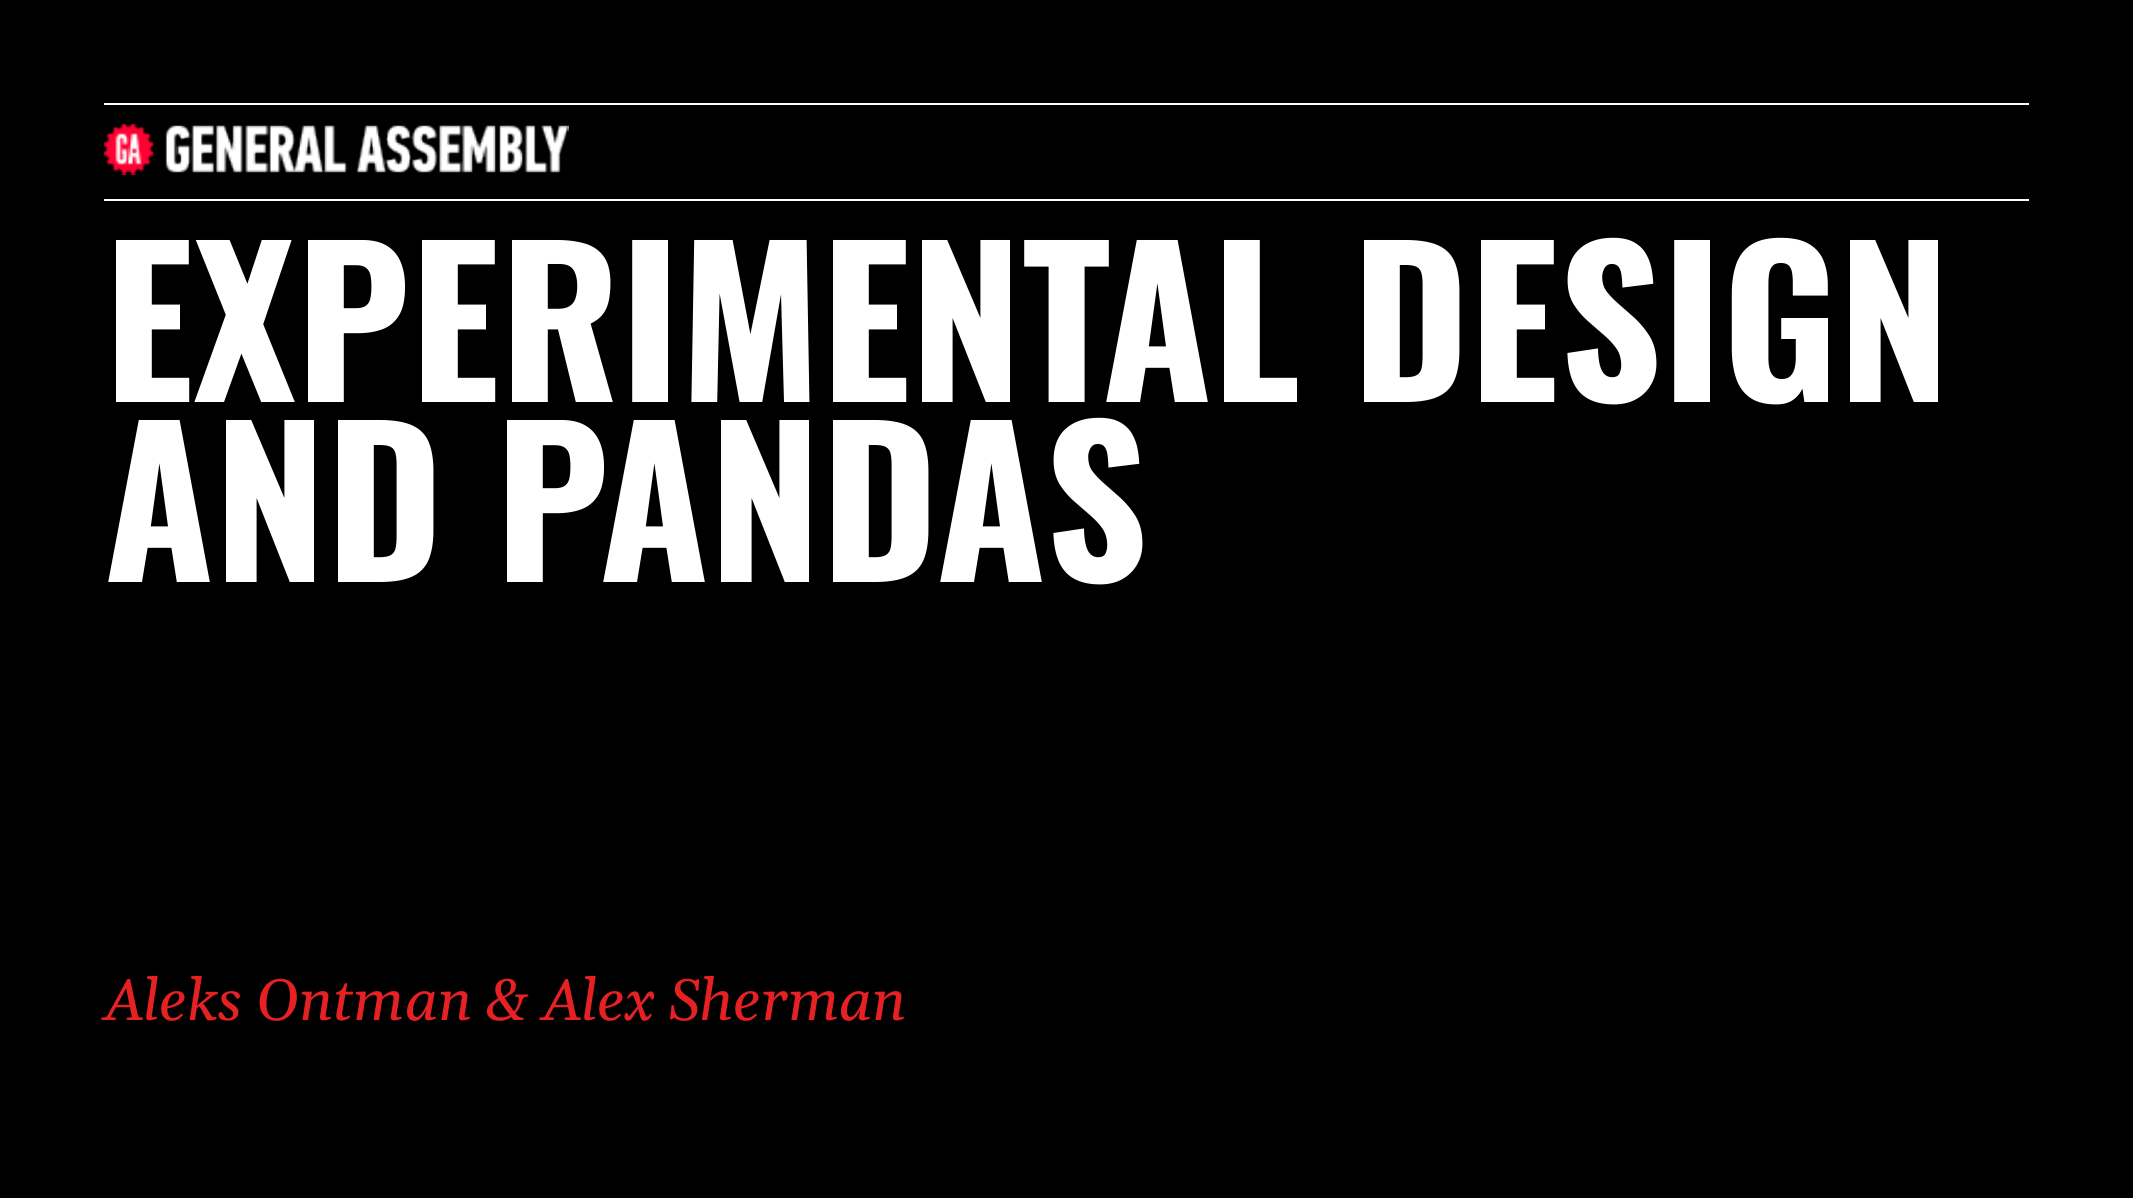

EXPERIMENTAL DESIGN AND PANDAS
Aleks Ontman & Alex Sherman